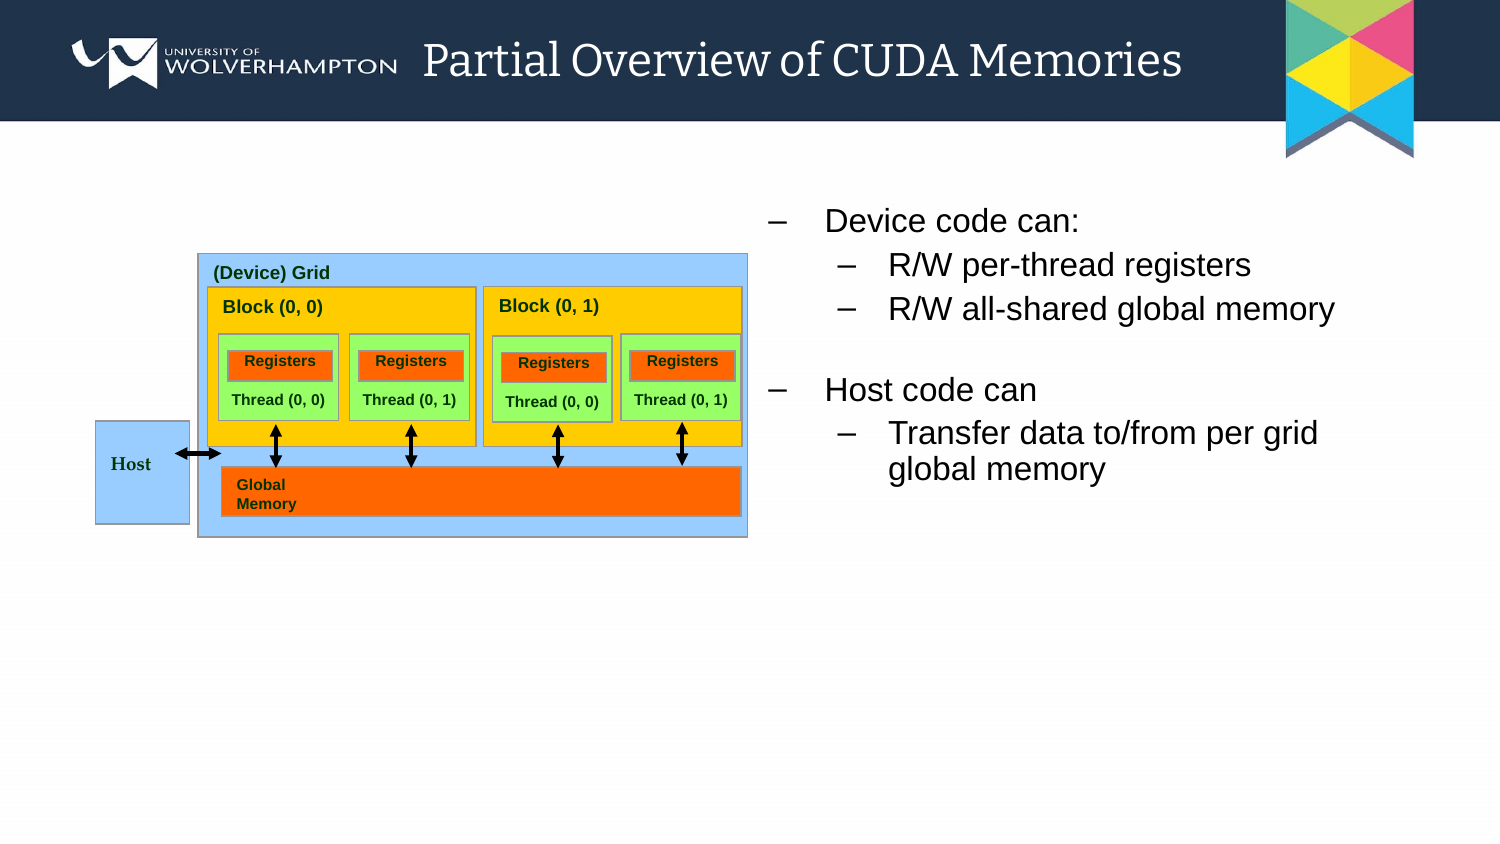

# Partial Overview of CUDA Memories
Device code can:
R/W per-thread registers
R/W all-shared global memory

Host code can
Transfer data to/from per grid global memory
(Device) Grid
Block (0, 1)
Block (0, 0)

Thread (0, 0)

Thread (0, 1)

Thread (0, 1)

Thread (0, 0)
Registers
Registers
Registers
Registers

Host
Global
Memory